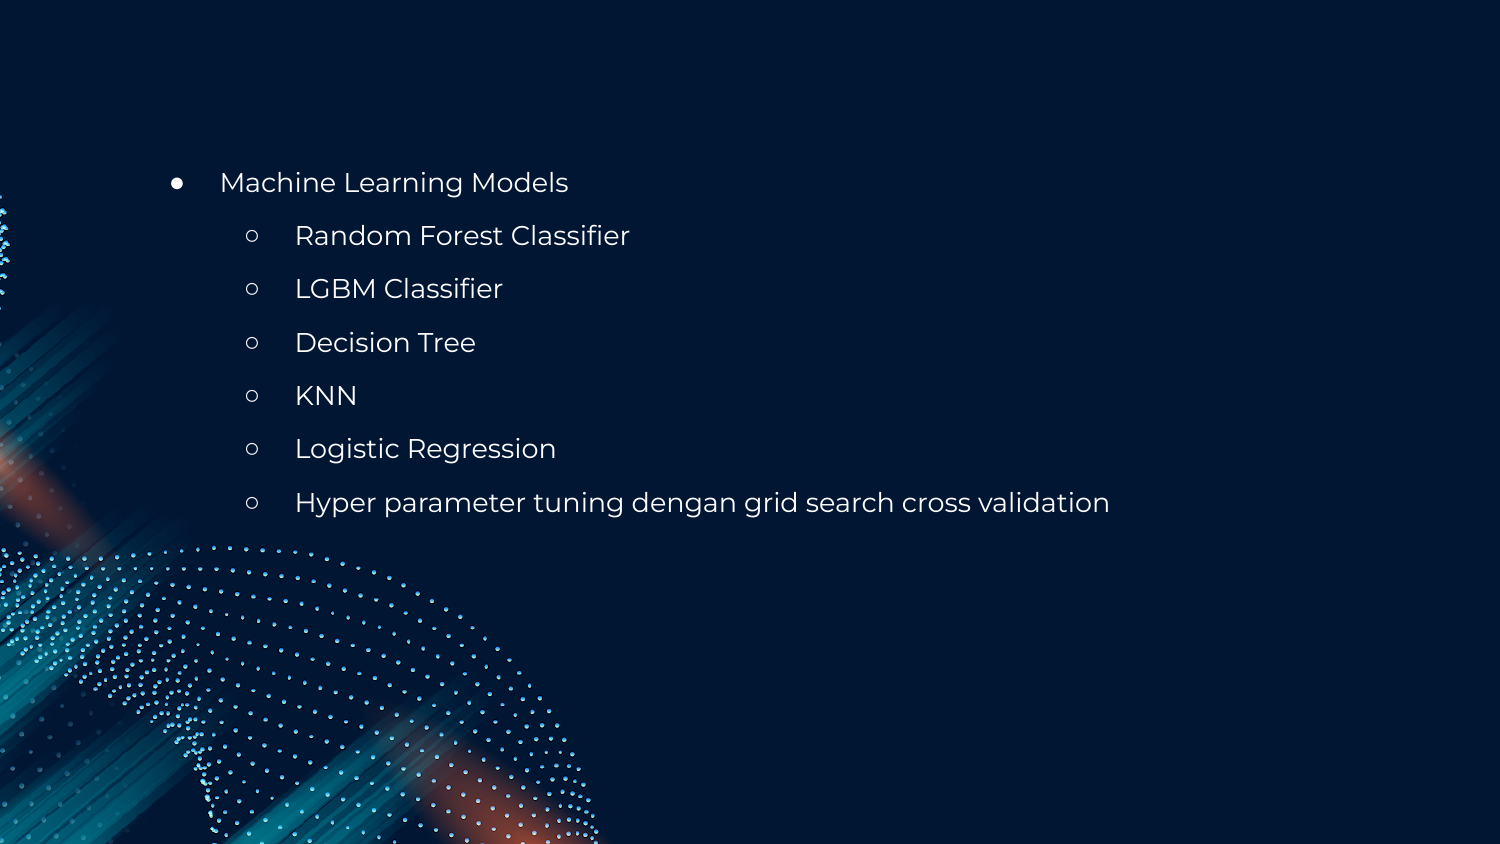

Machine Learning Models
Random Forest Classifier
LGBM Classifier
Decision Tree
KNN
Logistic Regression
Hyper parameter tuning dengan grid search cross validation